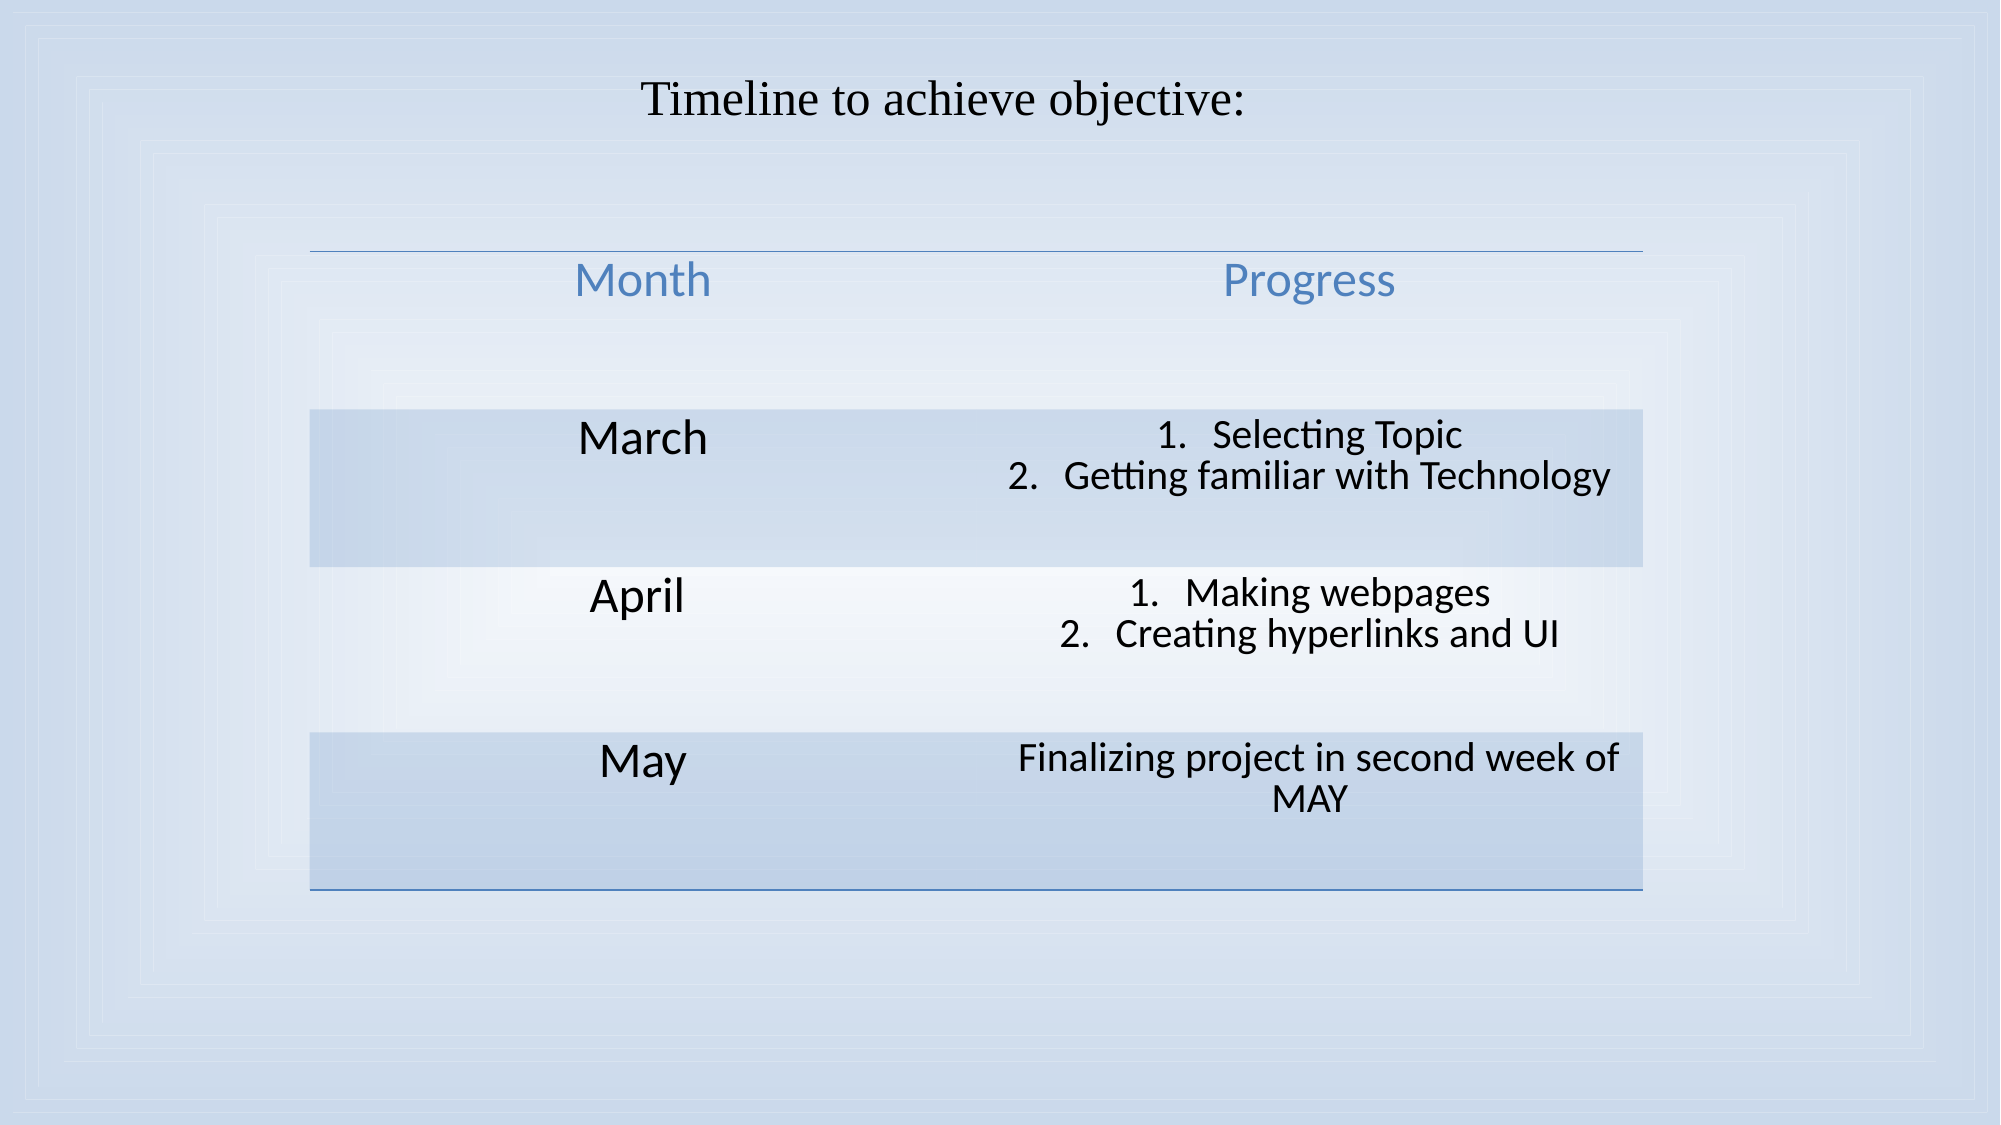

Timeline to achieve objective:

| Month | Progress |
| --- | --- |
| March | Selecting Topic Getting familiar with Technology |
| April | Making webpages Creating hyperlinks and UI |
| May | Finalizing project in second week of MAY |